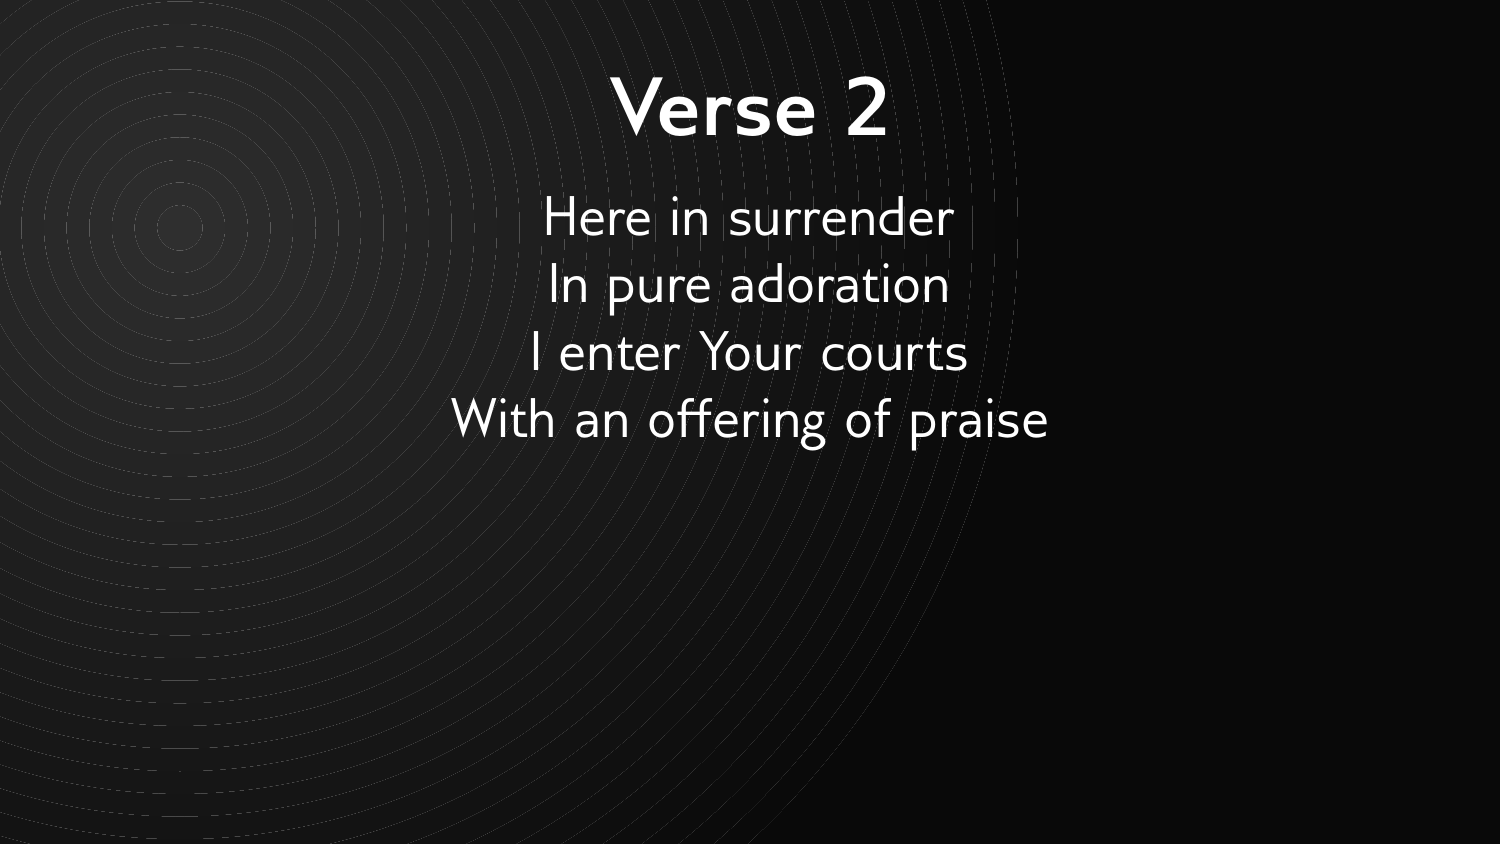

Verse 2
Here in surrender
In pure adoration
I enter Your courts
With an offering of praise